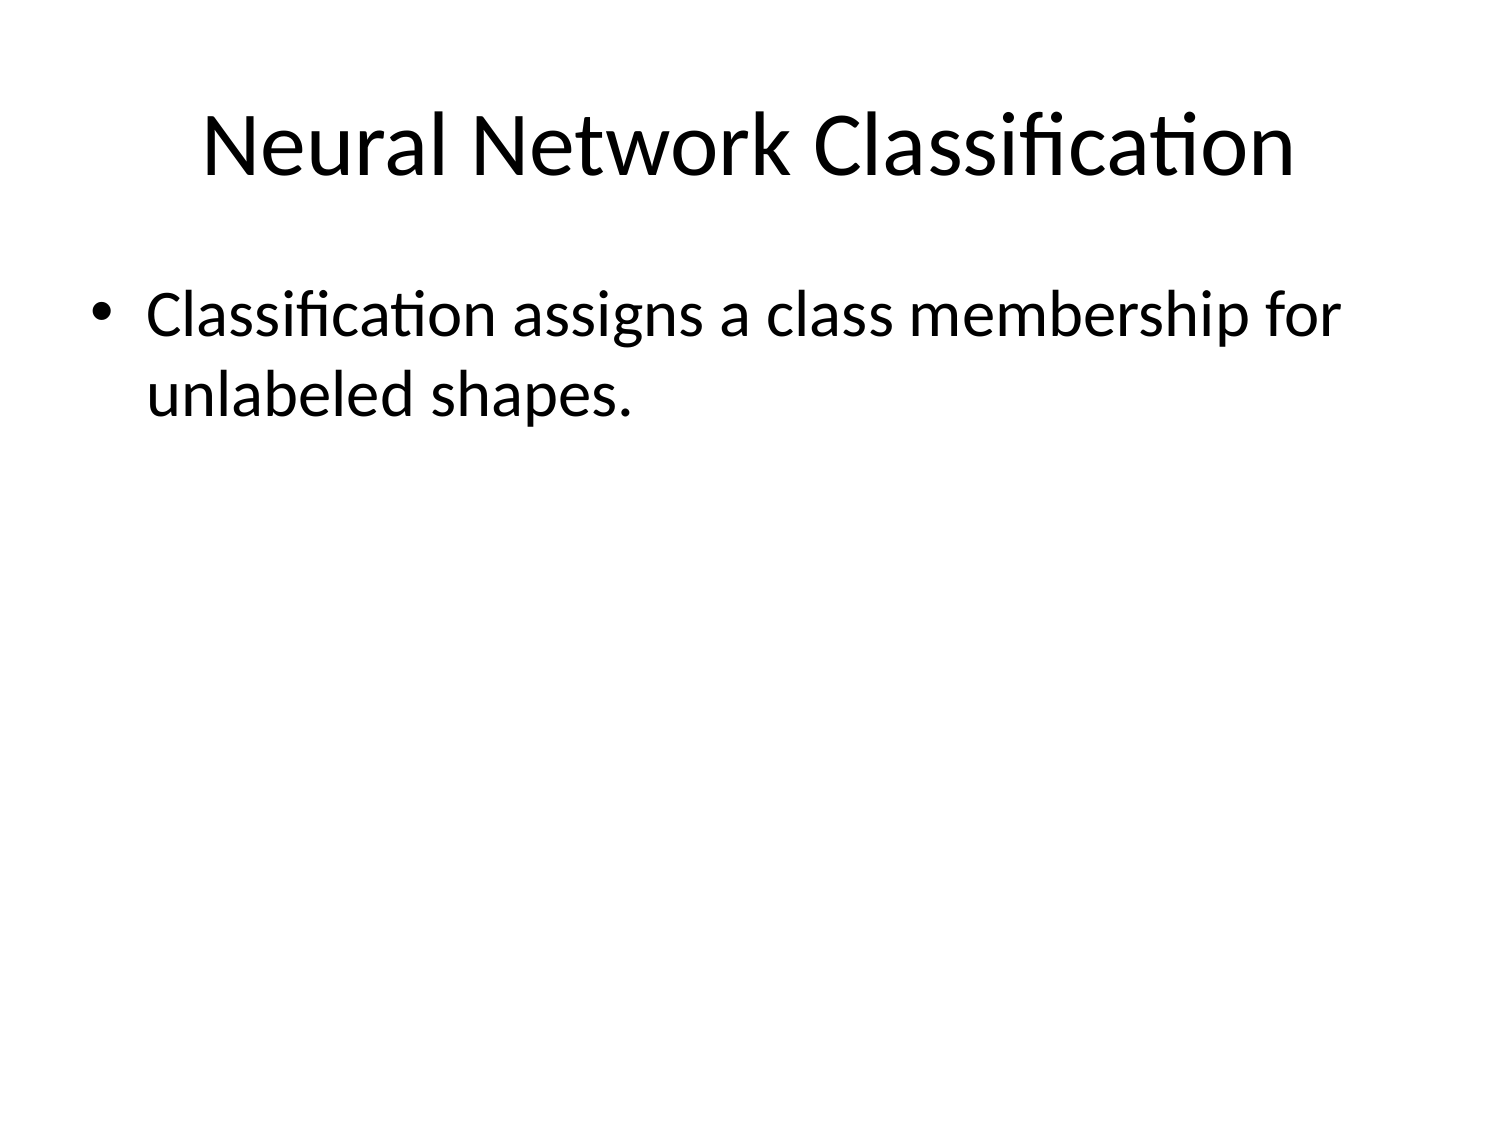

# Neural Network Classification
Classification assigns a class membership for unlabeled shapes.